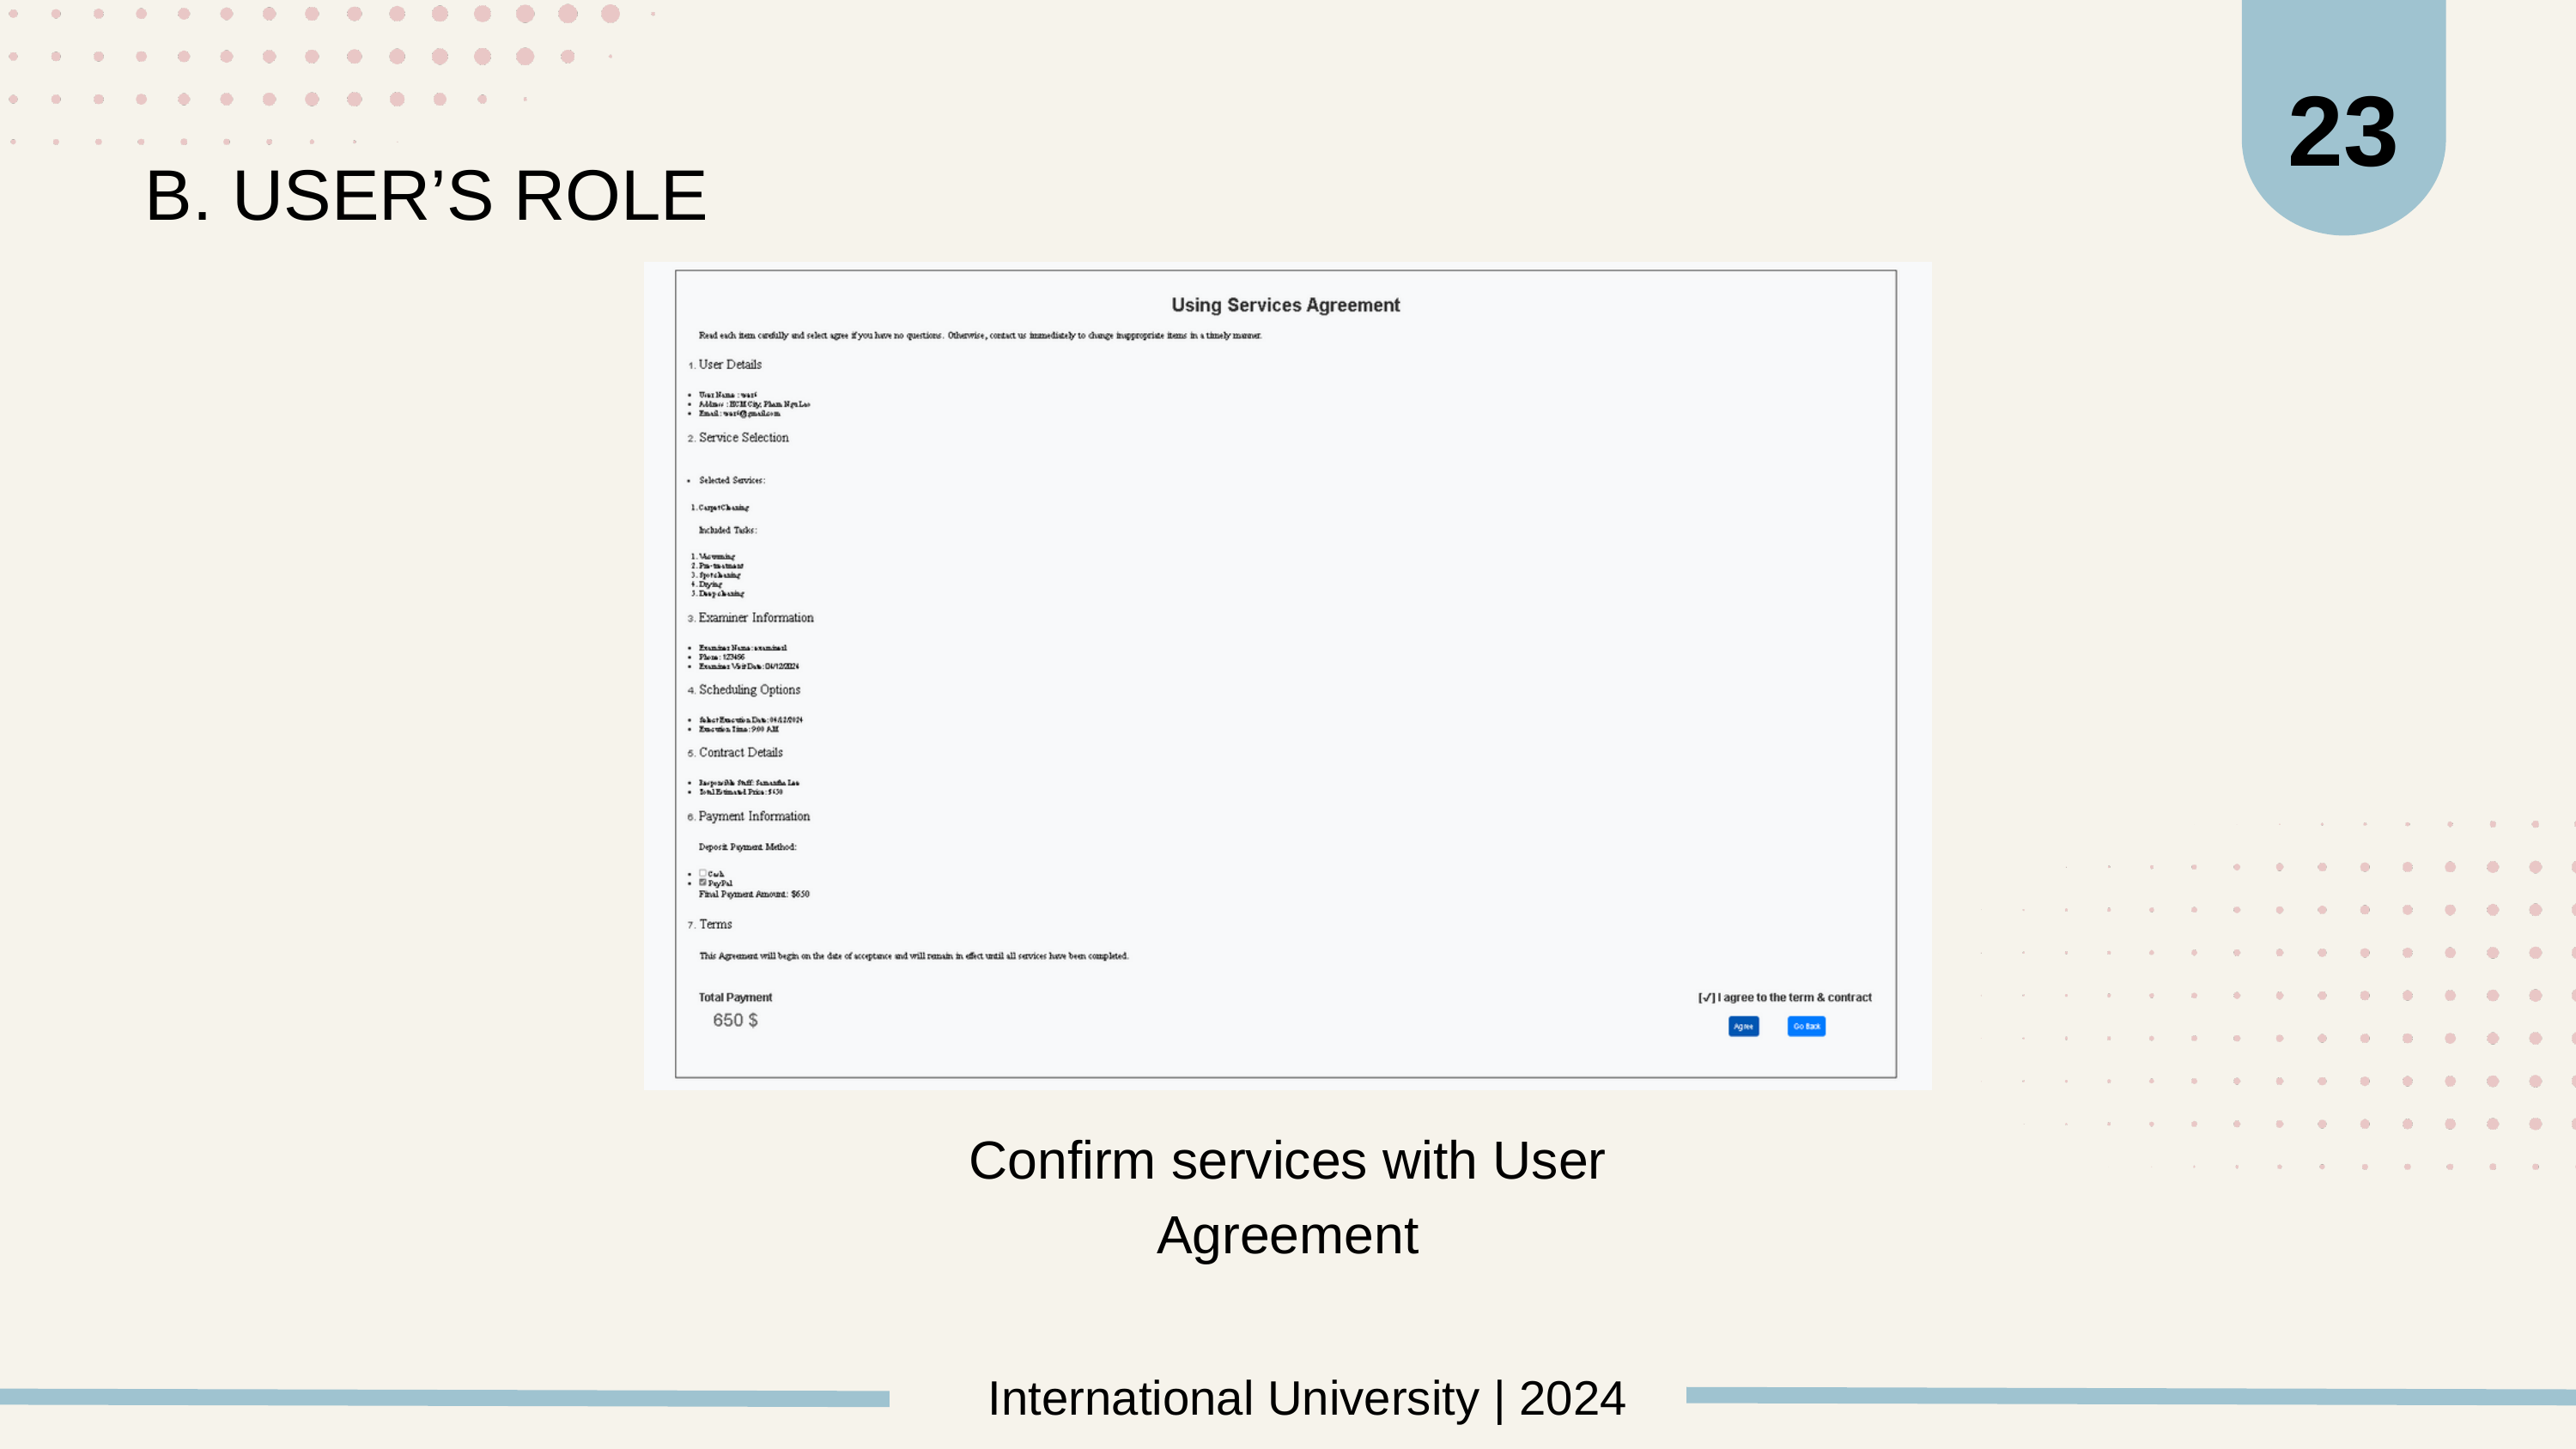

23

B. USER’S ROLE

Confirm services with User Agreement
International University | 2024